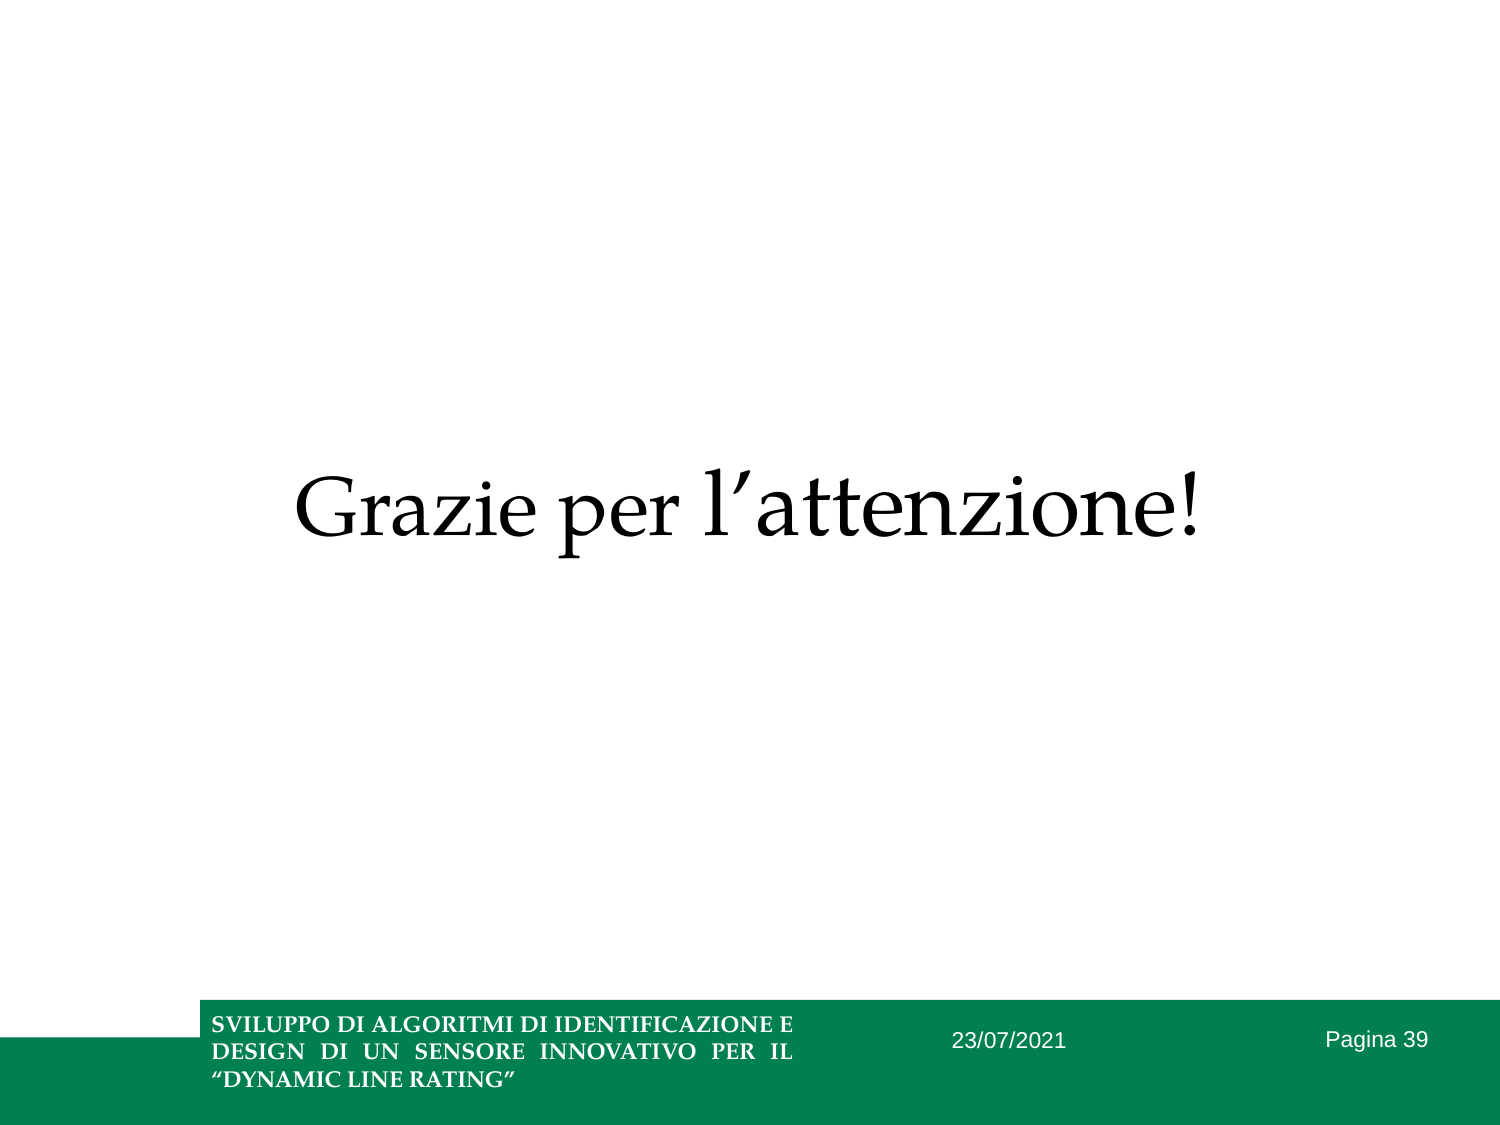

Grazie per l’attenzione!

Pagina 39
SVILUPPO DI ALGORITMI DI IDENTIFICAZIONE E DESIGN DI UN SENSORE INNOVATIVO PER IL “DYNAMIC LINE RATING”
23/07/2021
11/10/2021
Titolo Presentazione
Pagina 39